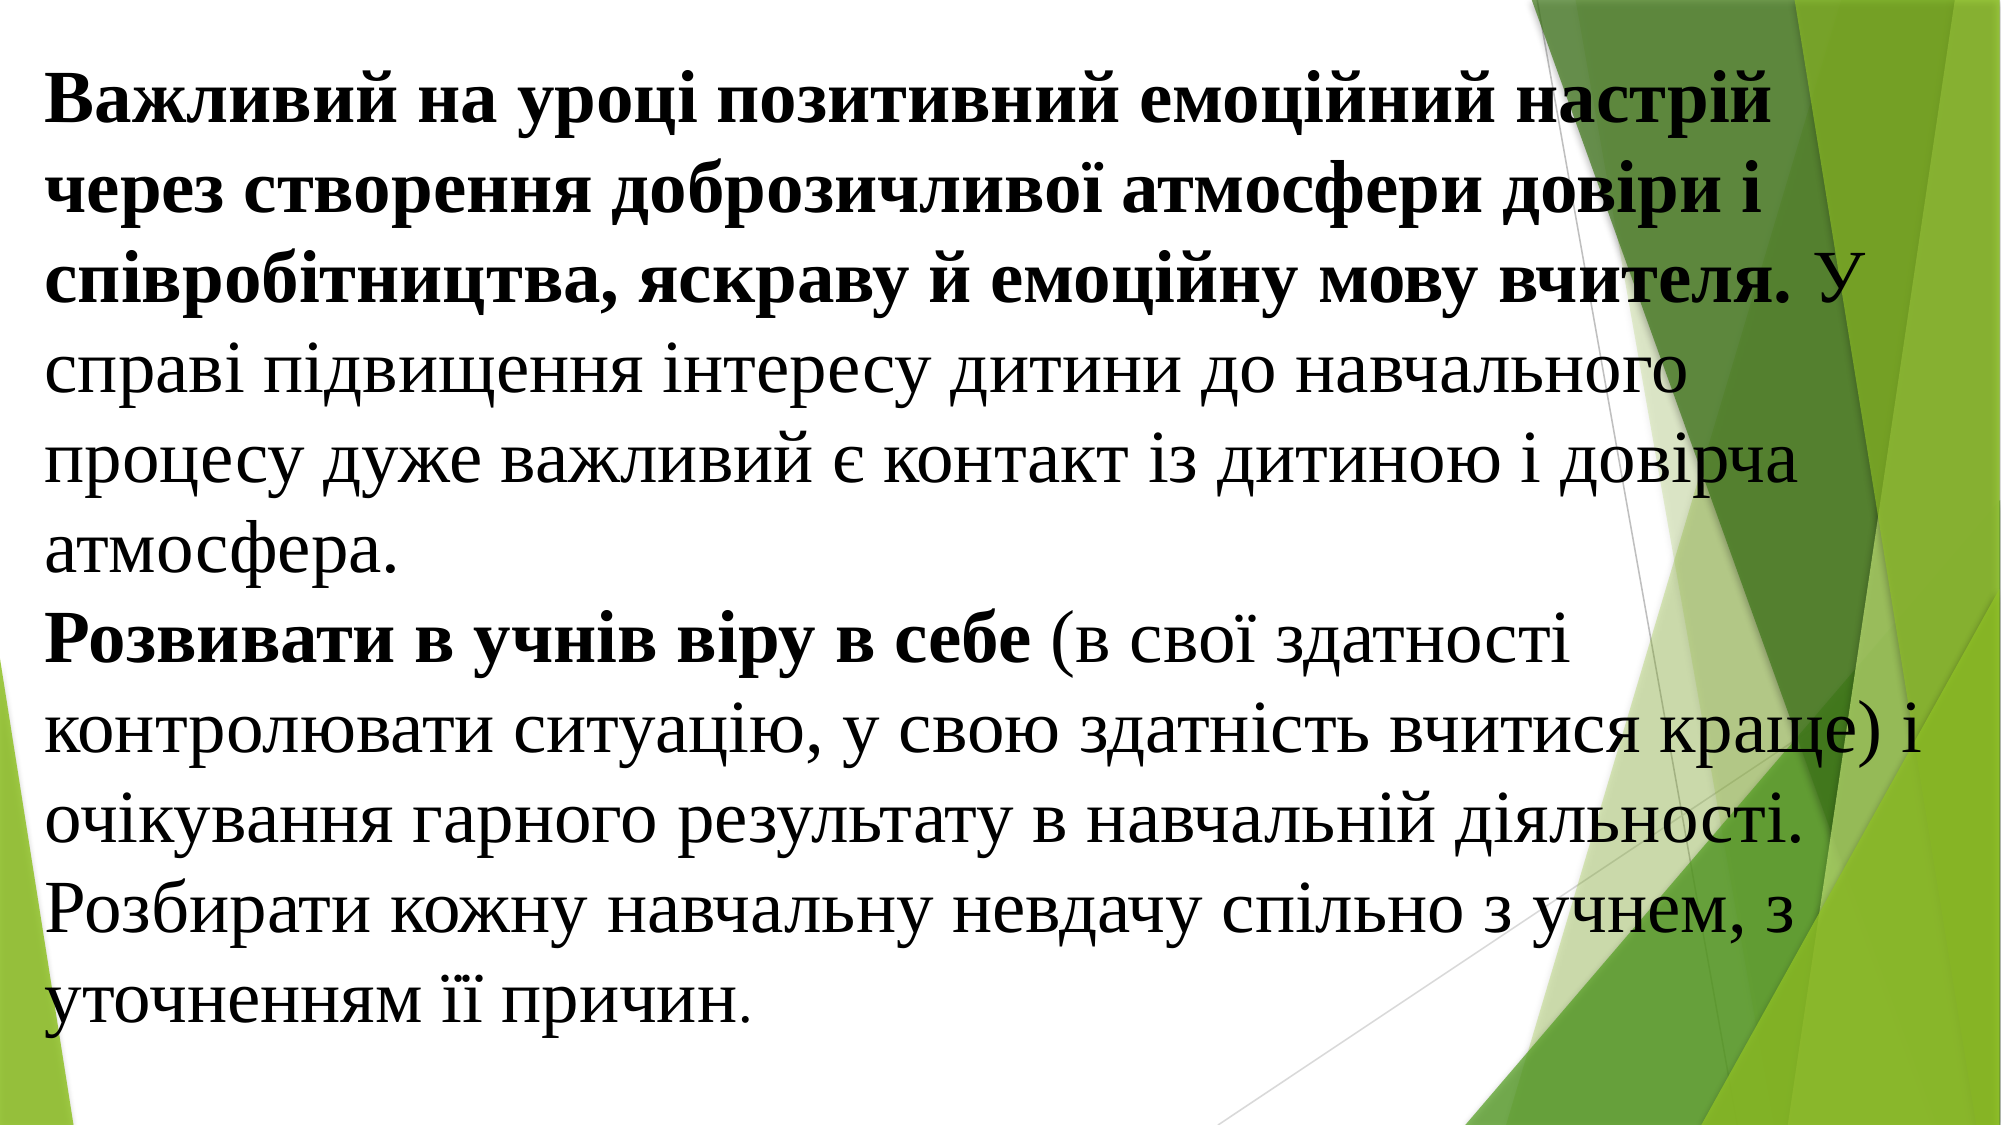

Важливий на уроці позитивний емоційний настрій через створення доброзичливої атмосфери довіри і співробітництва, яскраву й емоційну мову вчителя. У справі підвищення інтересу дитини до навчального процесу дуже важливий є контакт із дитиною і довірча атмосфера.
Розвивати в учнів віру в себе (в свої здатності контролювати ситуацію, у свою здатність вчитися краще) і очікування гарного результату в навчальній діяльності. Розбирати кожну навчальну невдачу спільно з учнем, з уточненням її причин.